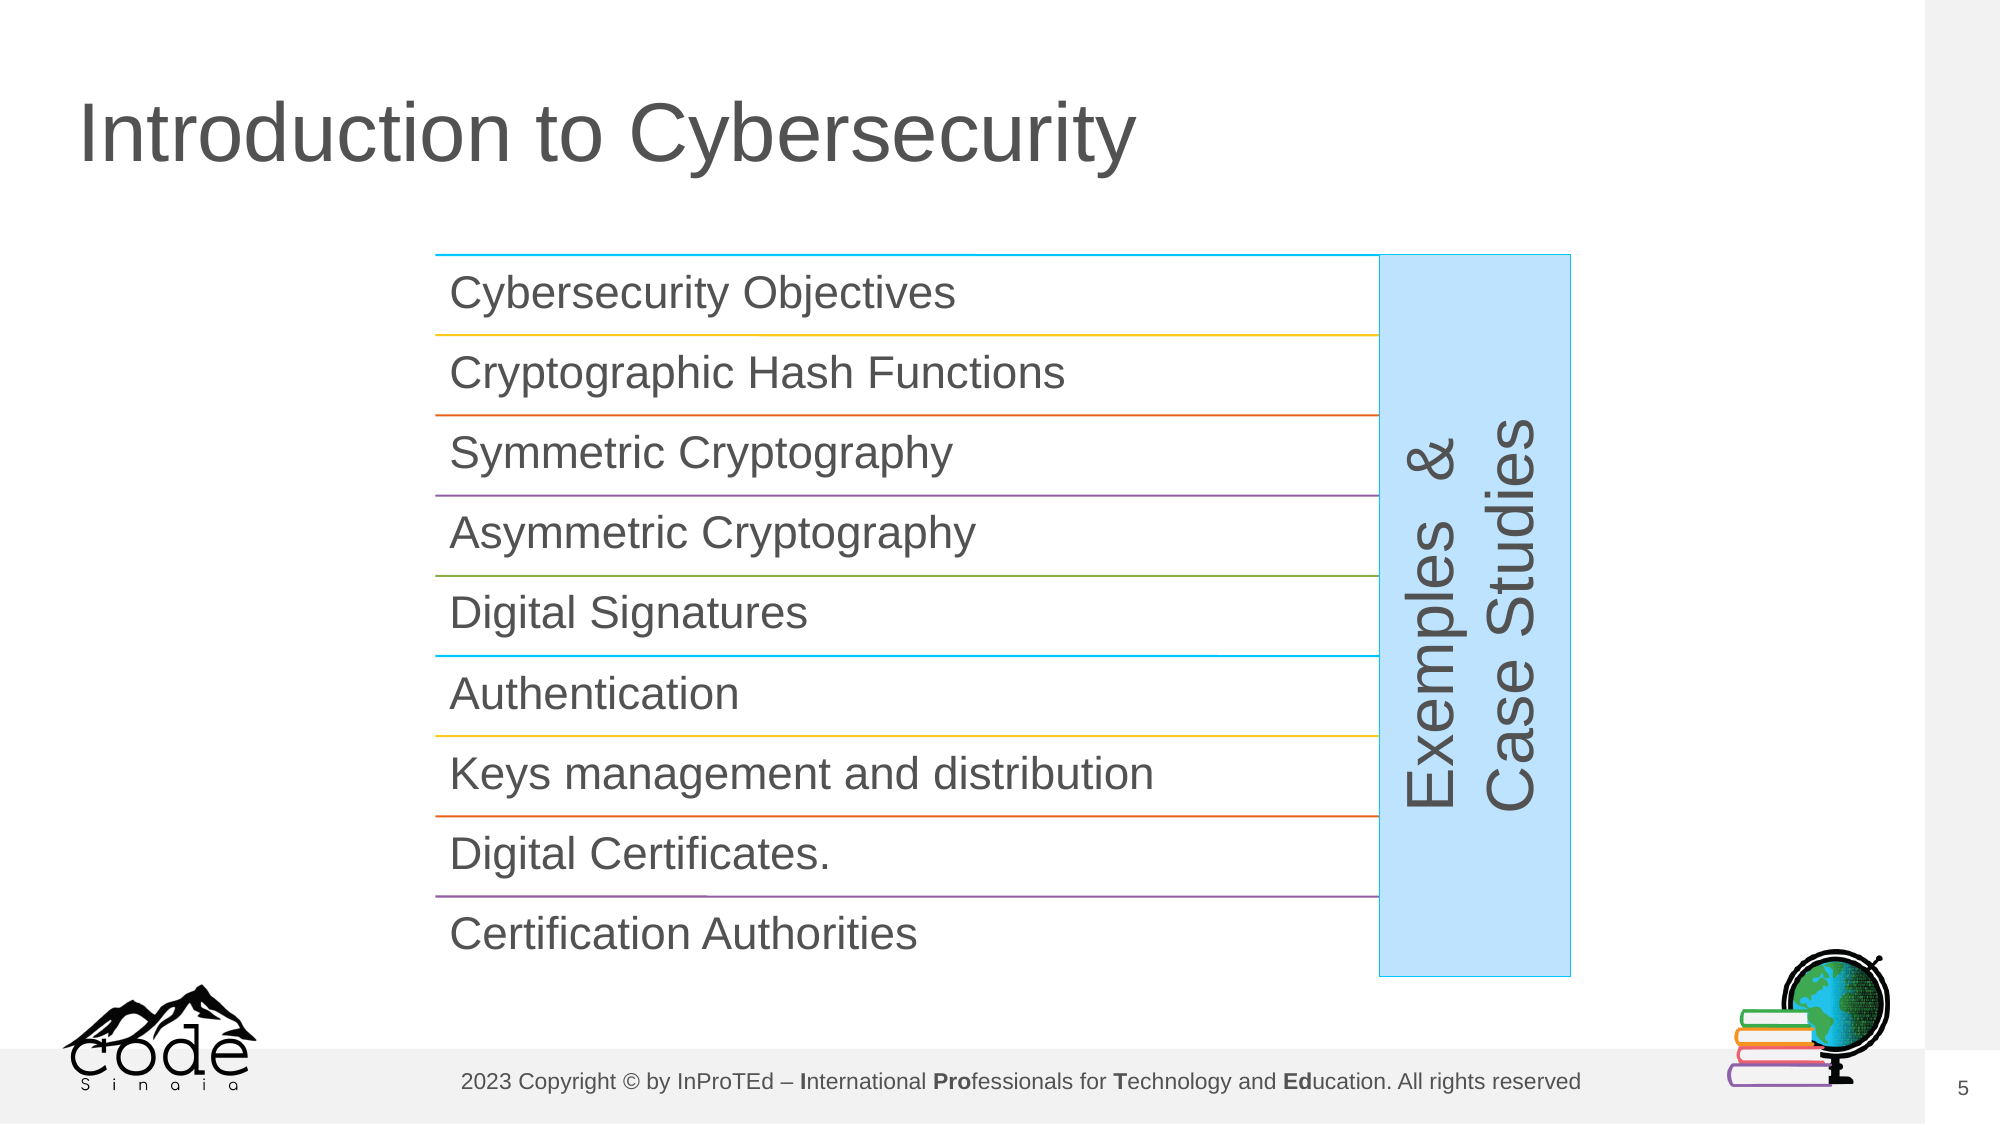

# Introduction to Cybersecurity
Cybersecurity Objectives
Cryptographic Hash Functions
Symmetric Cryptography
Asymmetric Cryptography
Digital Signatures
Authentication
Keys management and distribution
Digital Certificates.
Certification Authorities
Exemples  &
Case Studies